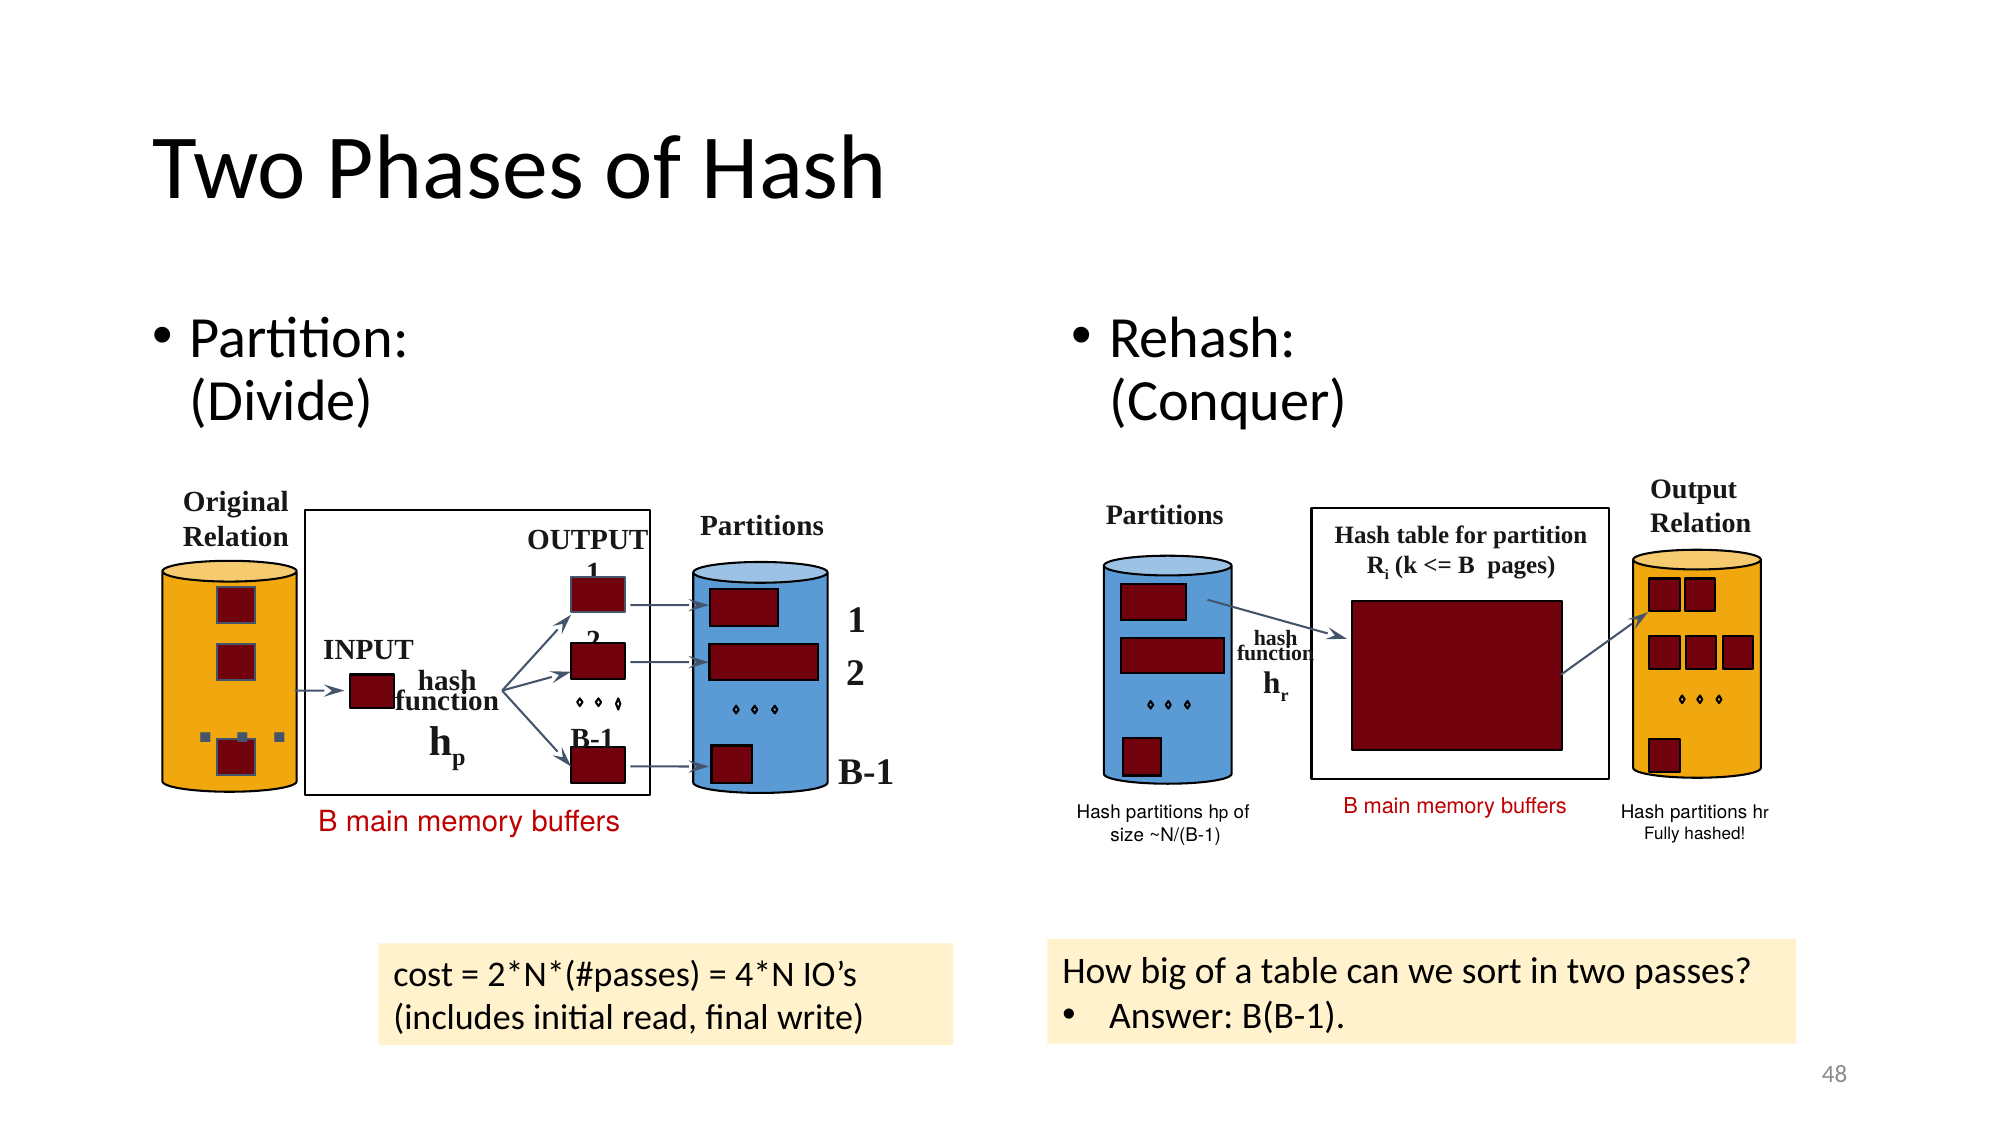

# Two Phases of Hash
Partition:
(Divide)
Rehash:
(Conquer)

Original
Relation
Partitions

OUTPUT
1

1

2

INPUT
2

hash
function
hp

. . .

B-1

B-1

B main memory buffers
Output
Relation
Partitions

Hash table for partition
Ri (k <= B  pages)

hash
function
hr

B main memory buffers

Hash partitions hp of
size ~N/(B-1)
Hash partitions hr
Fully hashed!
How big of a table can we sort in two passes?
Answer: B(B-1).
cost = 2*N*(#passes) = 4*N IO’s
(includes initial read, final write)
48